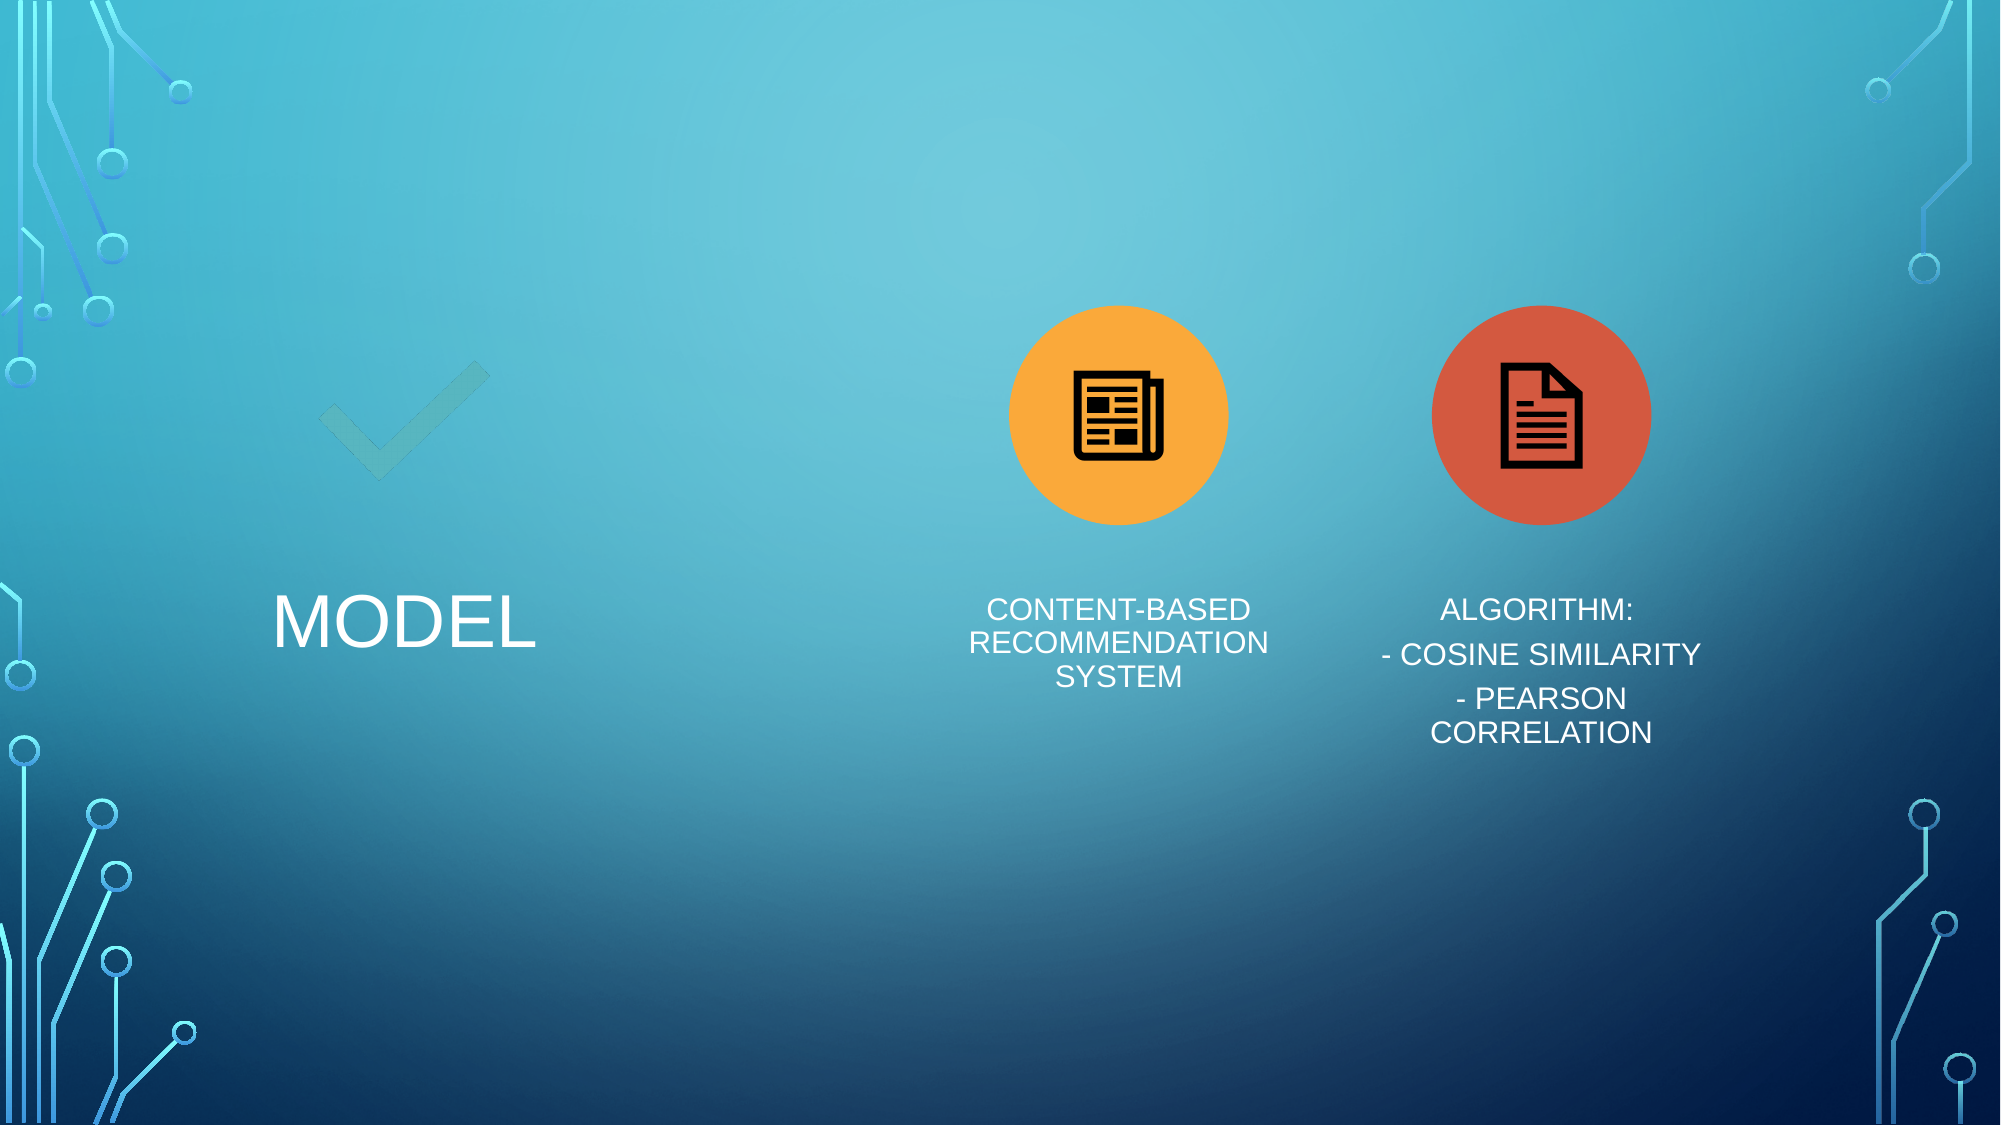

Content-based recommendation system
Algorithm:
- cosine similarity
- Pearson correlation

# MODEL